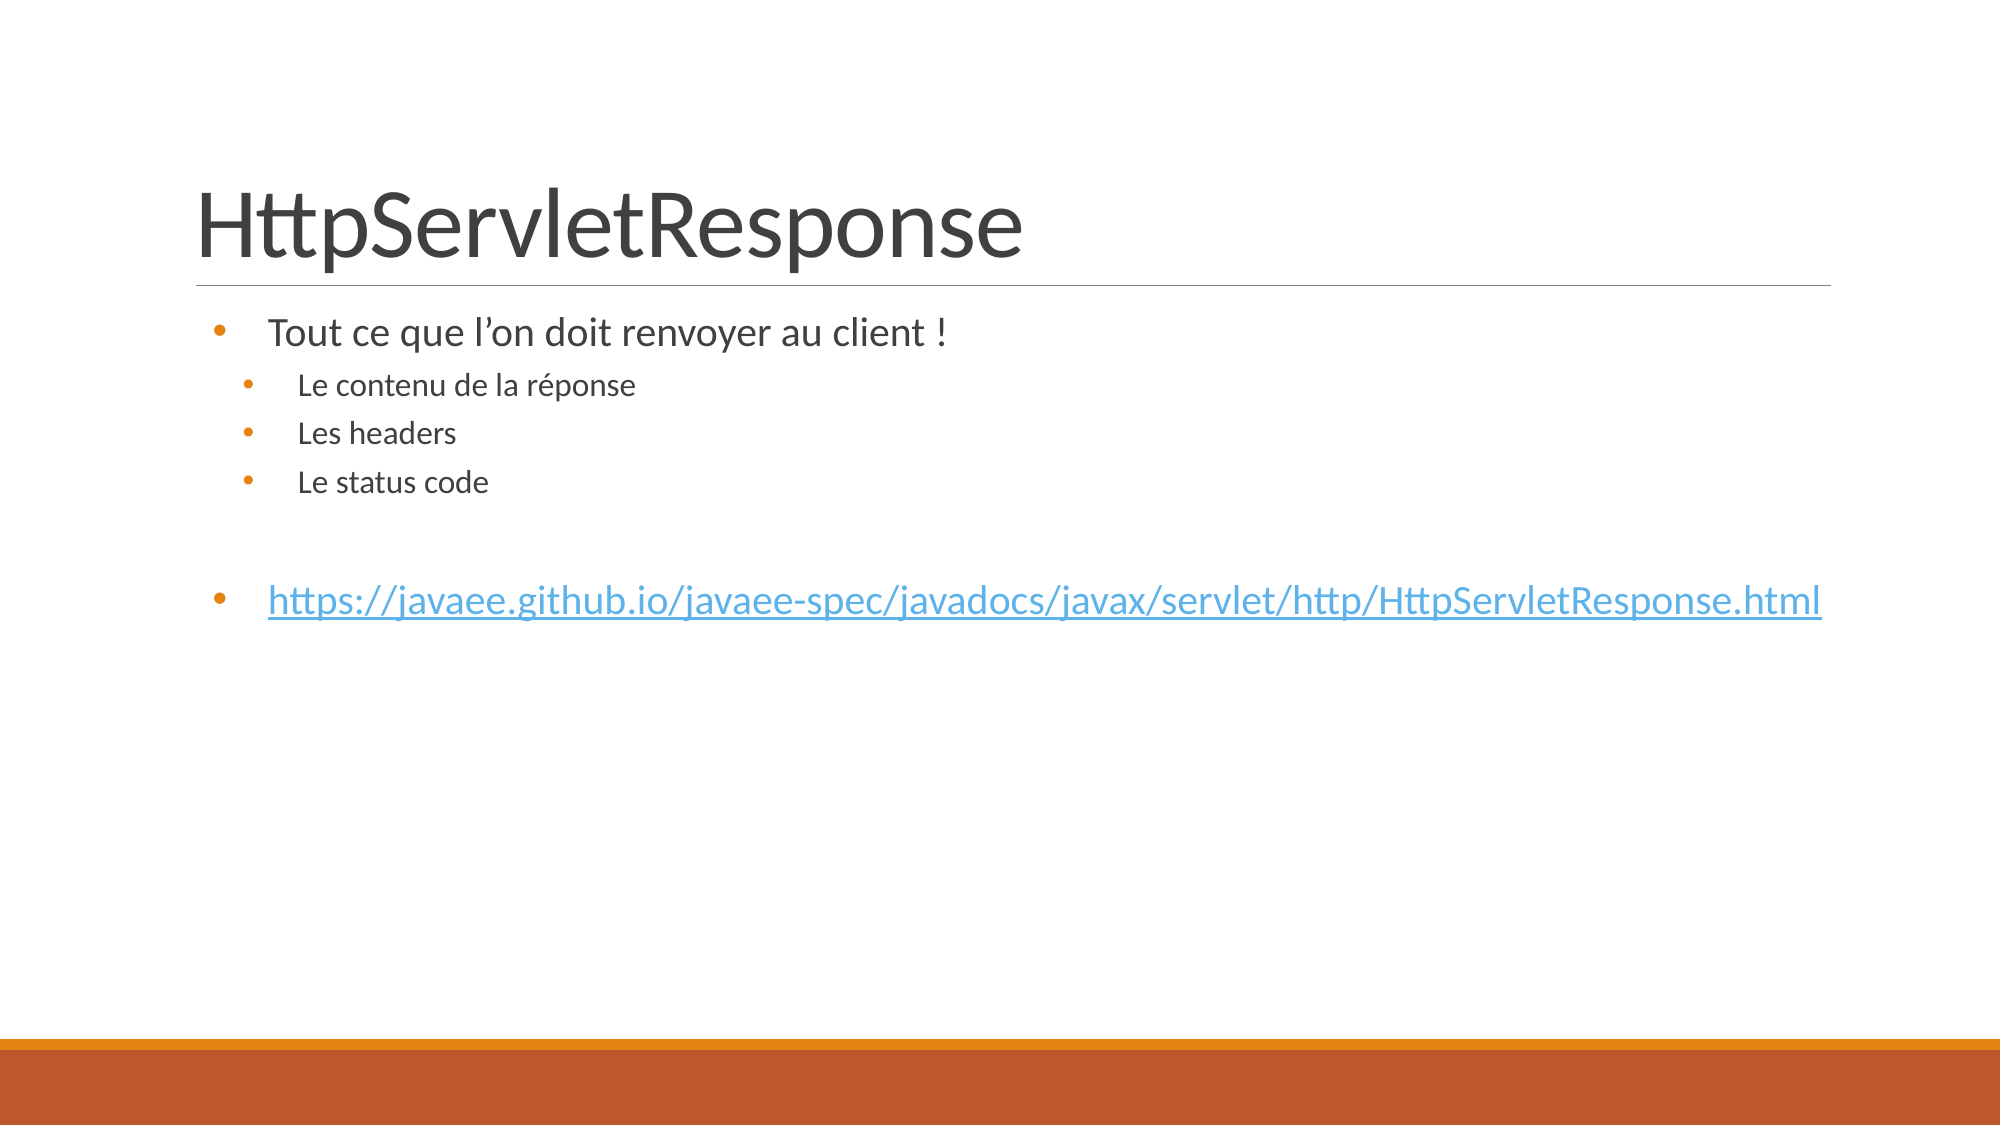

# HttpServletResponse
Tout ce que l’on doit renvoyer au client !
Le contenu de la réponse
Les headers
Le status code

https://javaee.github.io/javaee-spec/javadocs/javax/servlet/http/HttpServletResponse.html